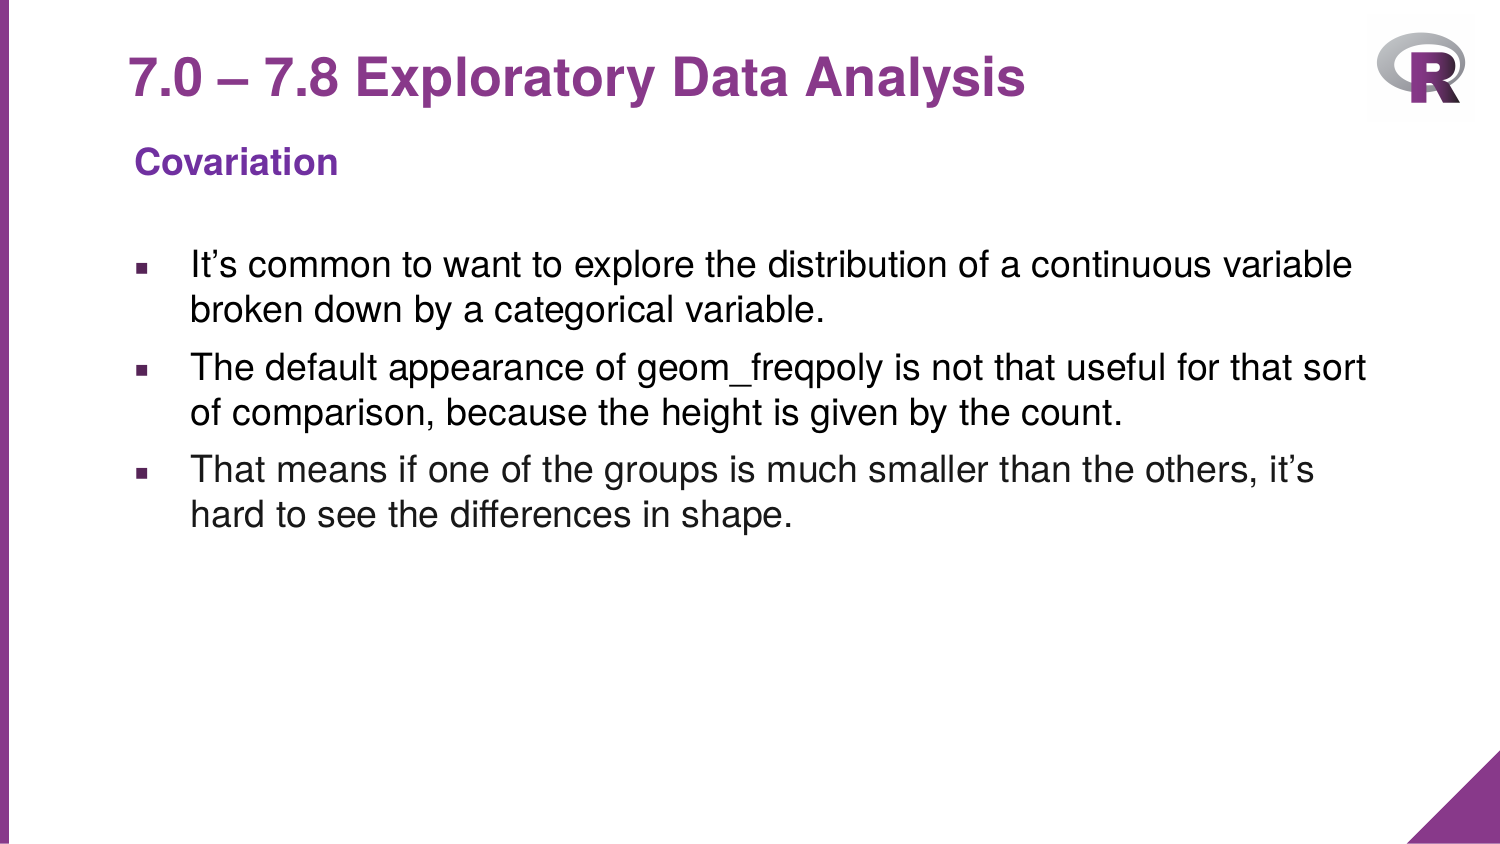

# 7.0 – 7.8 Exploratory Data Analysis
Covariation
It’s common to want to explore the distribution of a continuous variable broken down by a categorical variable.
The default appearance of geom_freqpoly is not that useful for that sort of comparison, because the height is given by the count.
That means if one of the groups is much smaller than the others, it’s hard to see the differences in shape.